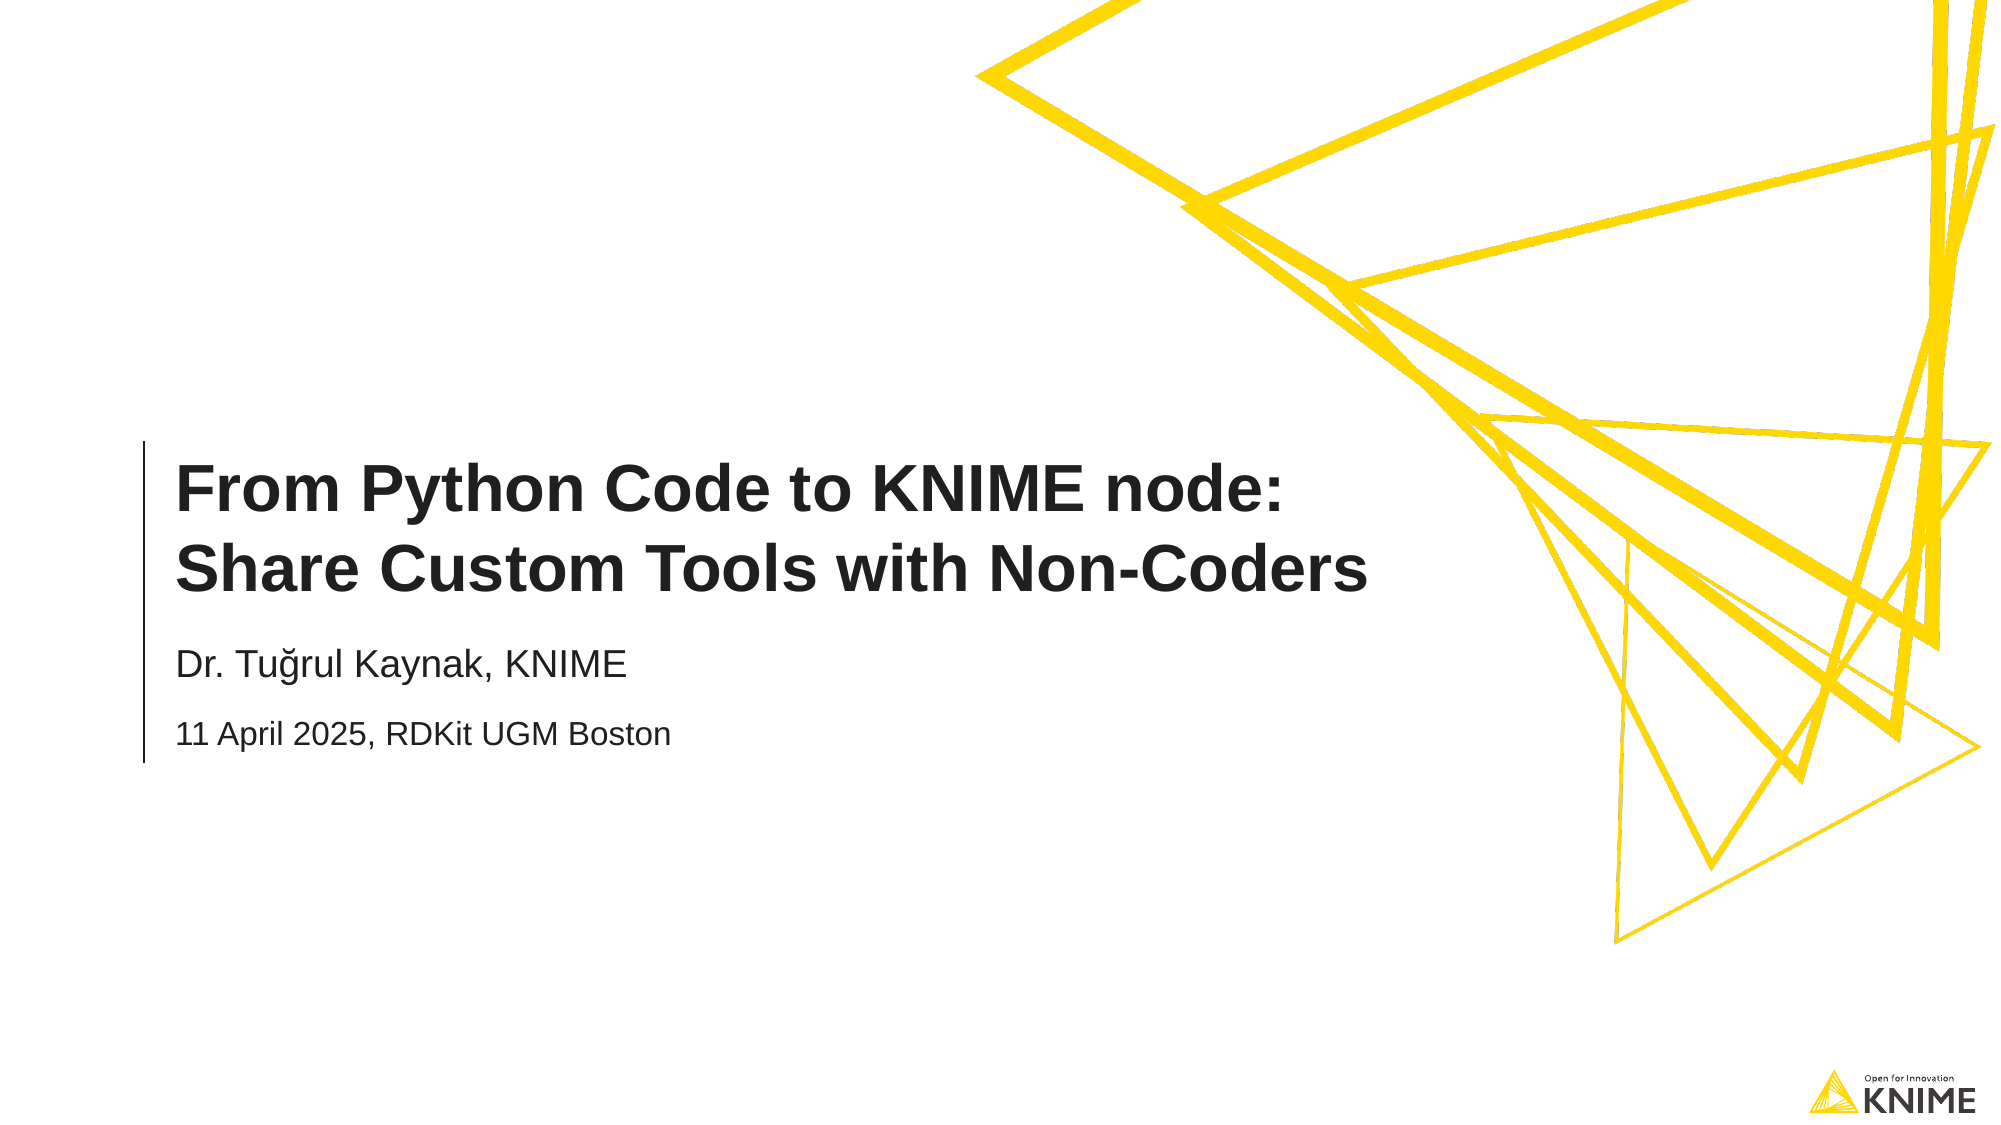

# From Python Code to KNIME node: Share Custom Tools with Non-Coders
Dr. Tuğrul Kaynak, KNIME
11 April 2025, RDKit UGM Boston